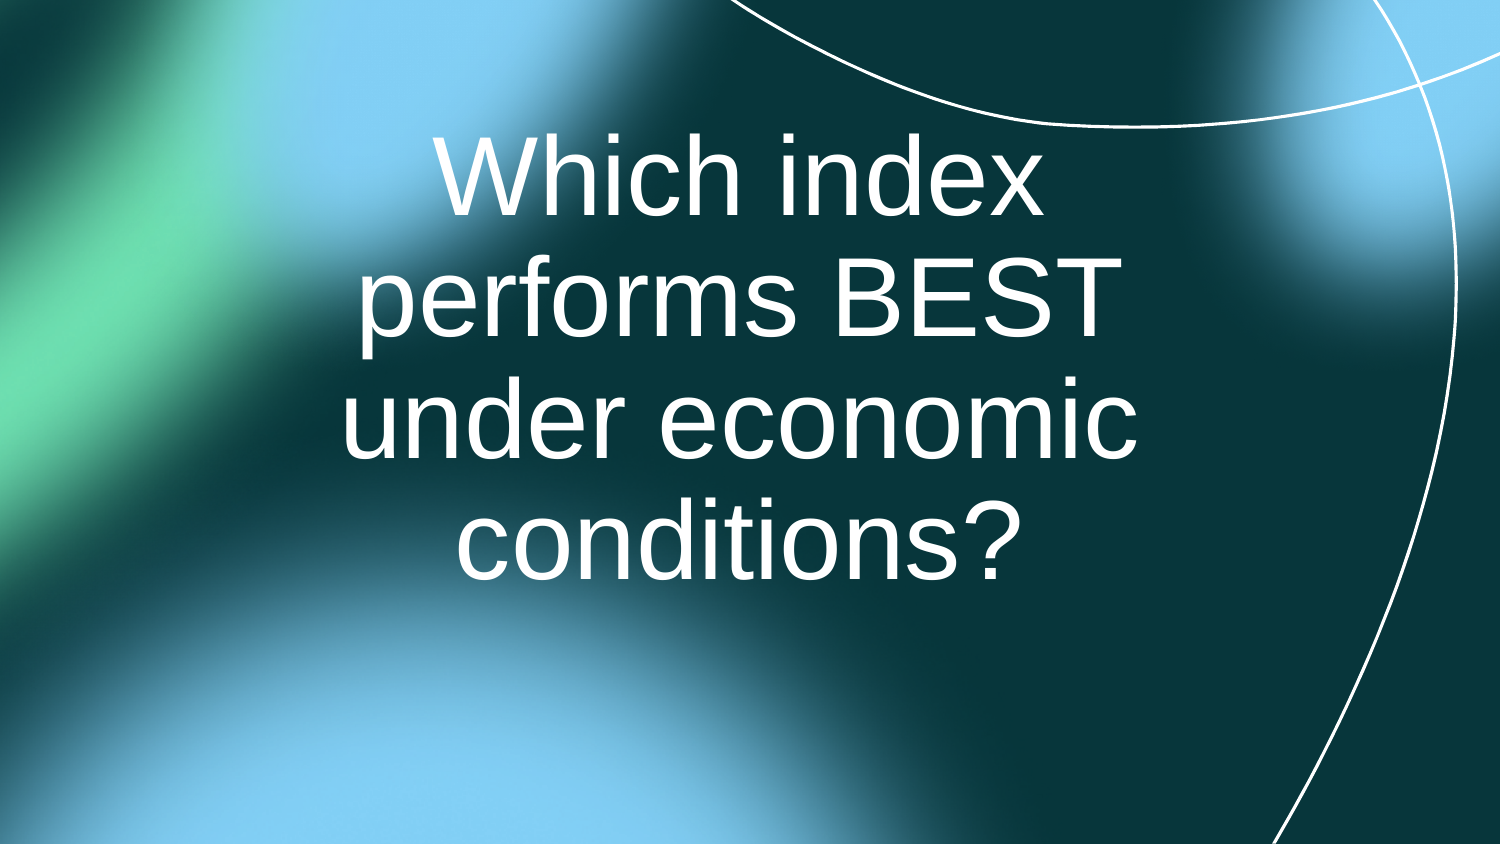

# Which index performs BEST under economic conditions?